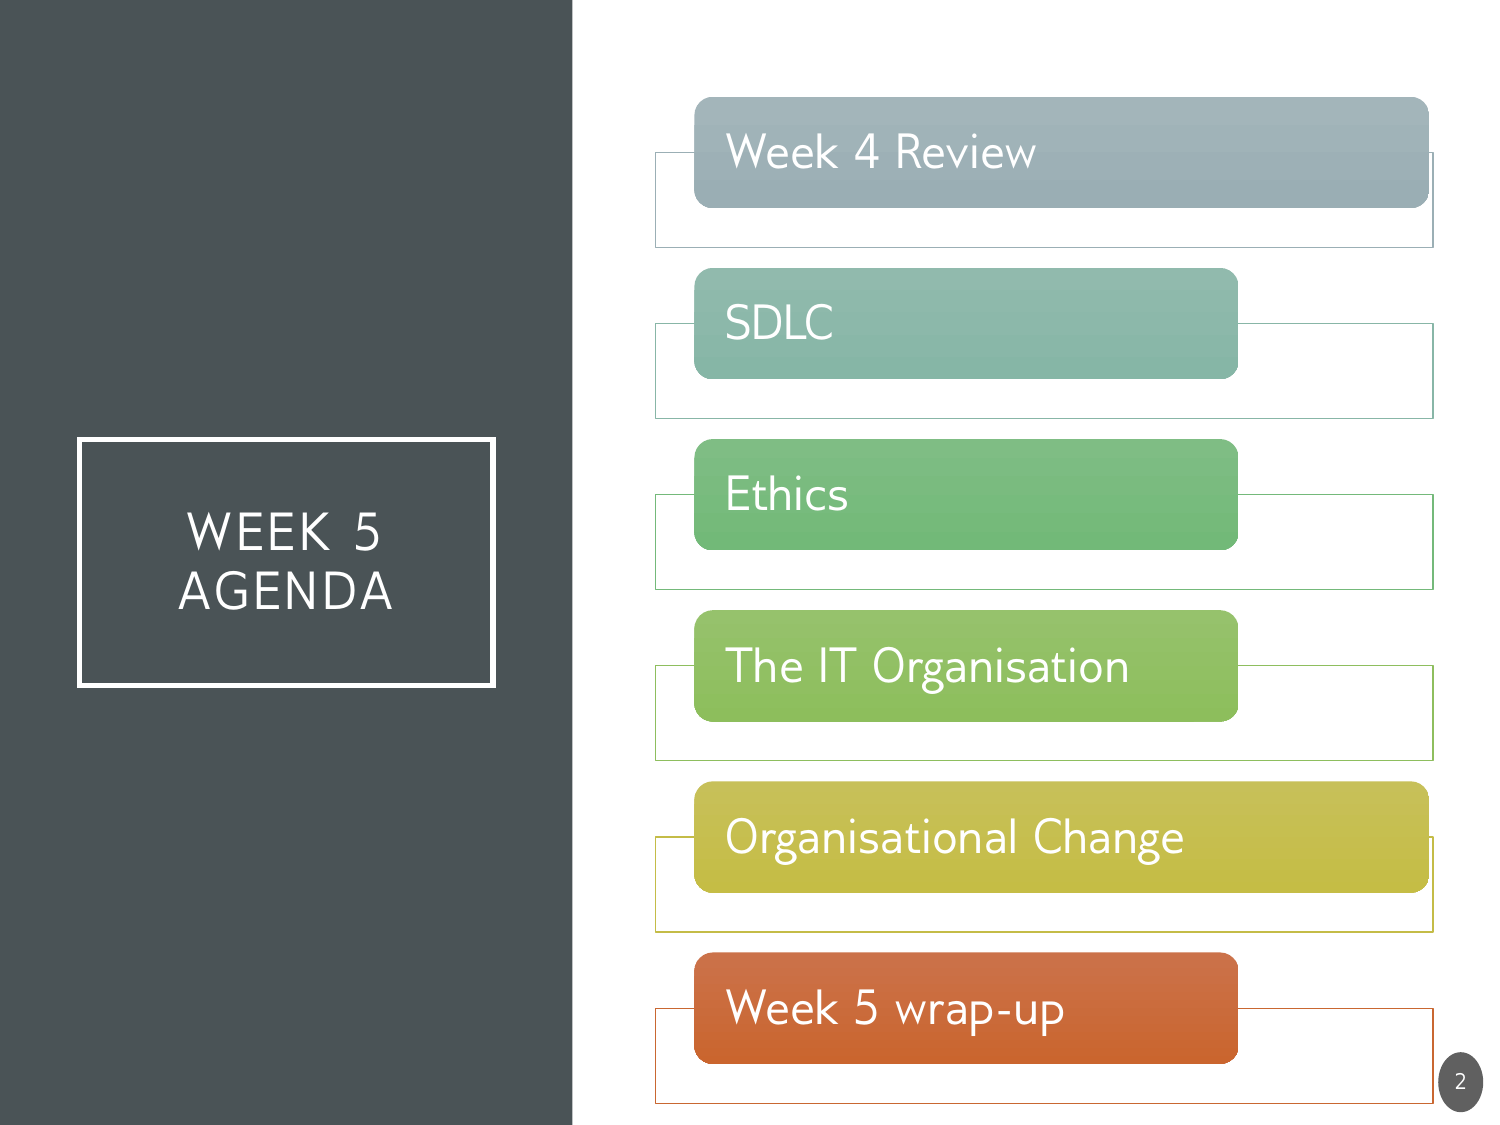

Week 4 Review
SDLC
Ethics
The IT Organisation
Organisational Change
Week 5 wrap-up
# week 5 Agenda
2